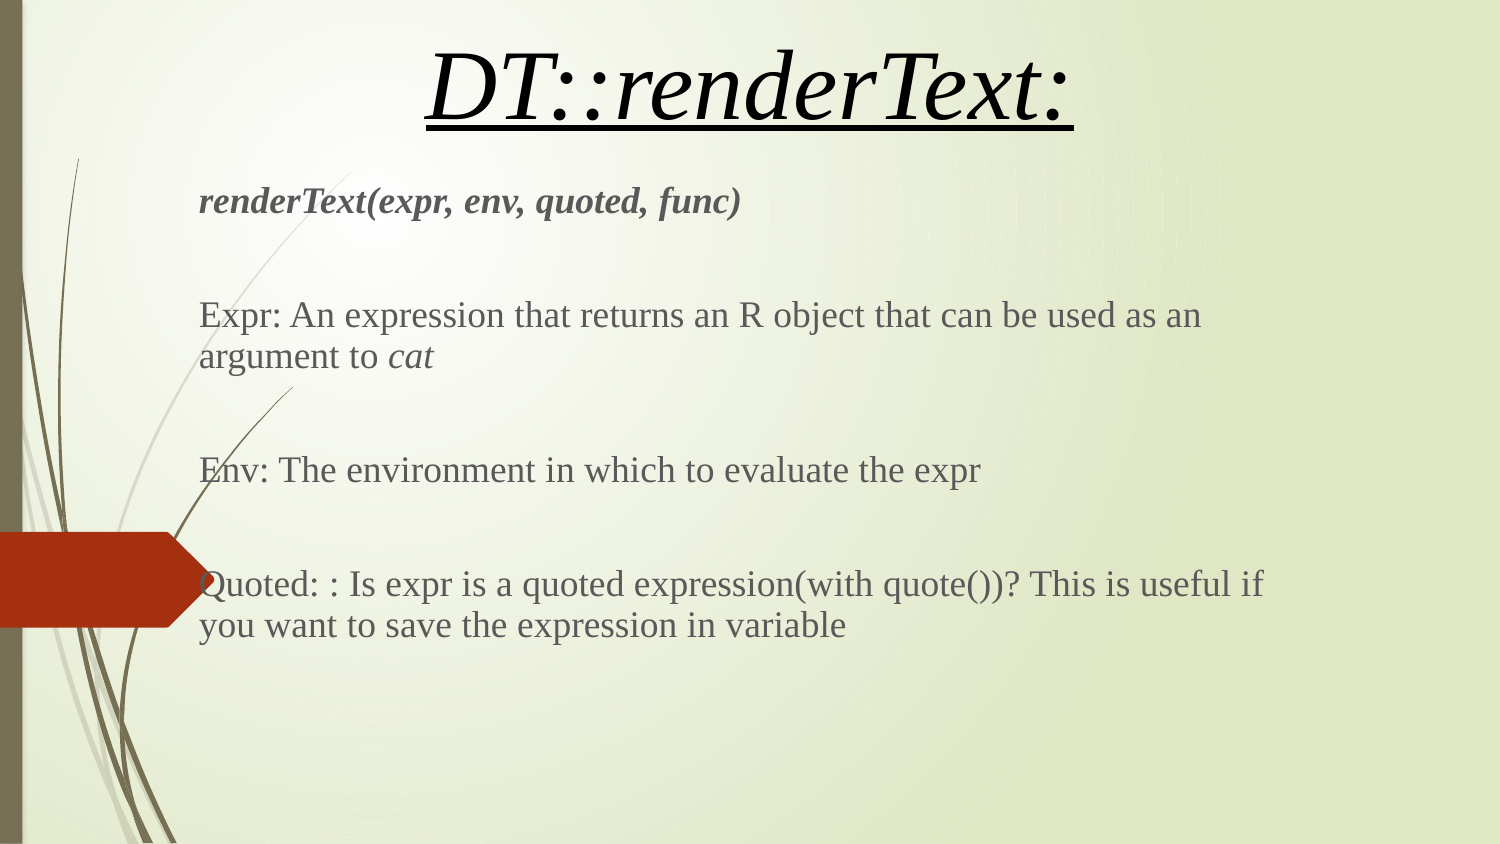

# DT::renderText:
renderText(expr, env, quoted, func)

Expr: An expression that returns an R object that can be used as an argument to cat

Env: The environment in which to evaluate the expr

Quoted: : Is expr is a quoted expression(with quote())? This is useful if you want to save the expression in variable